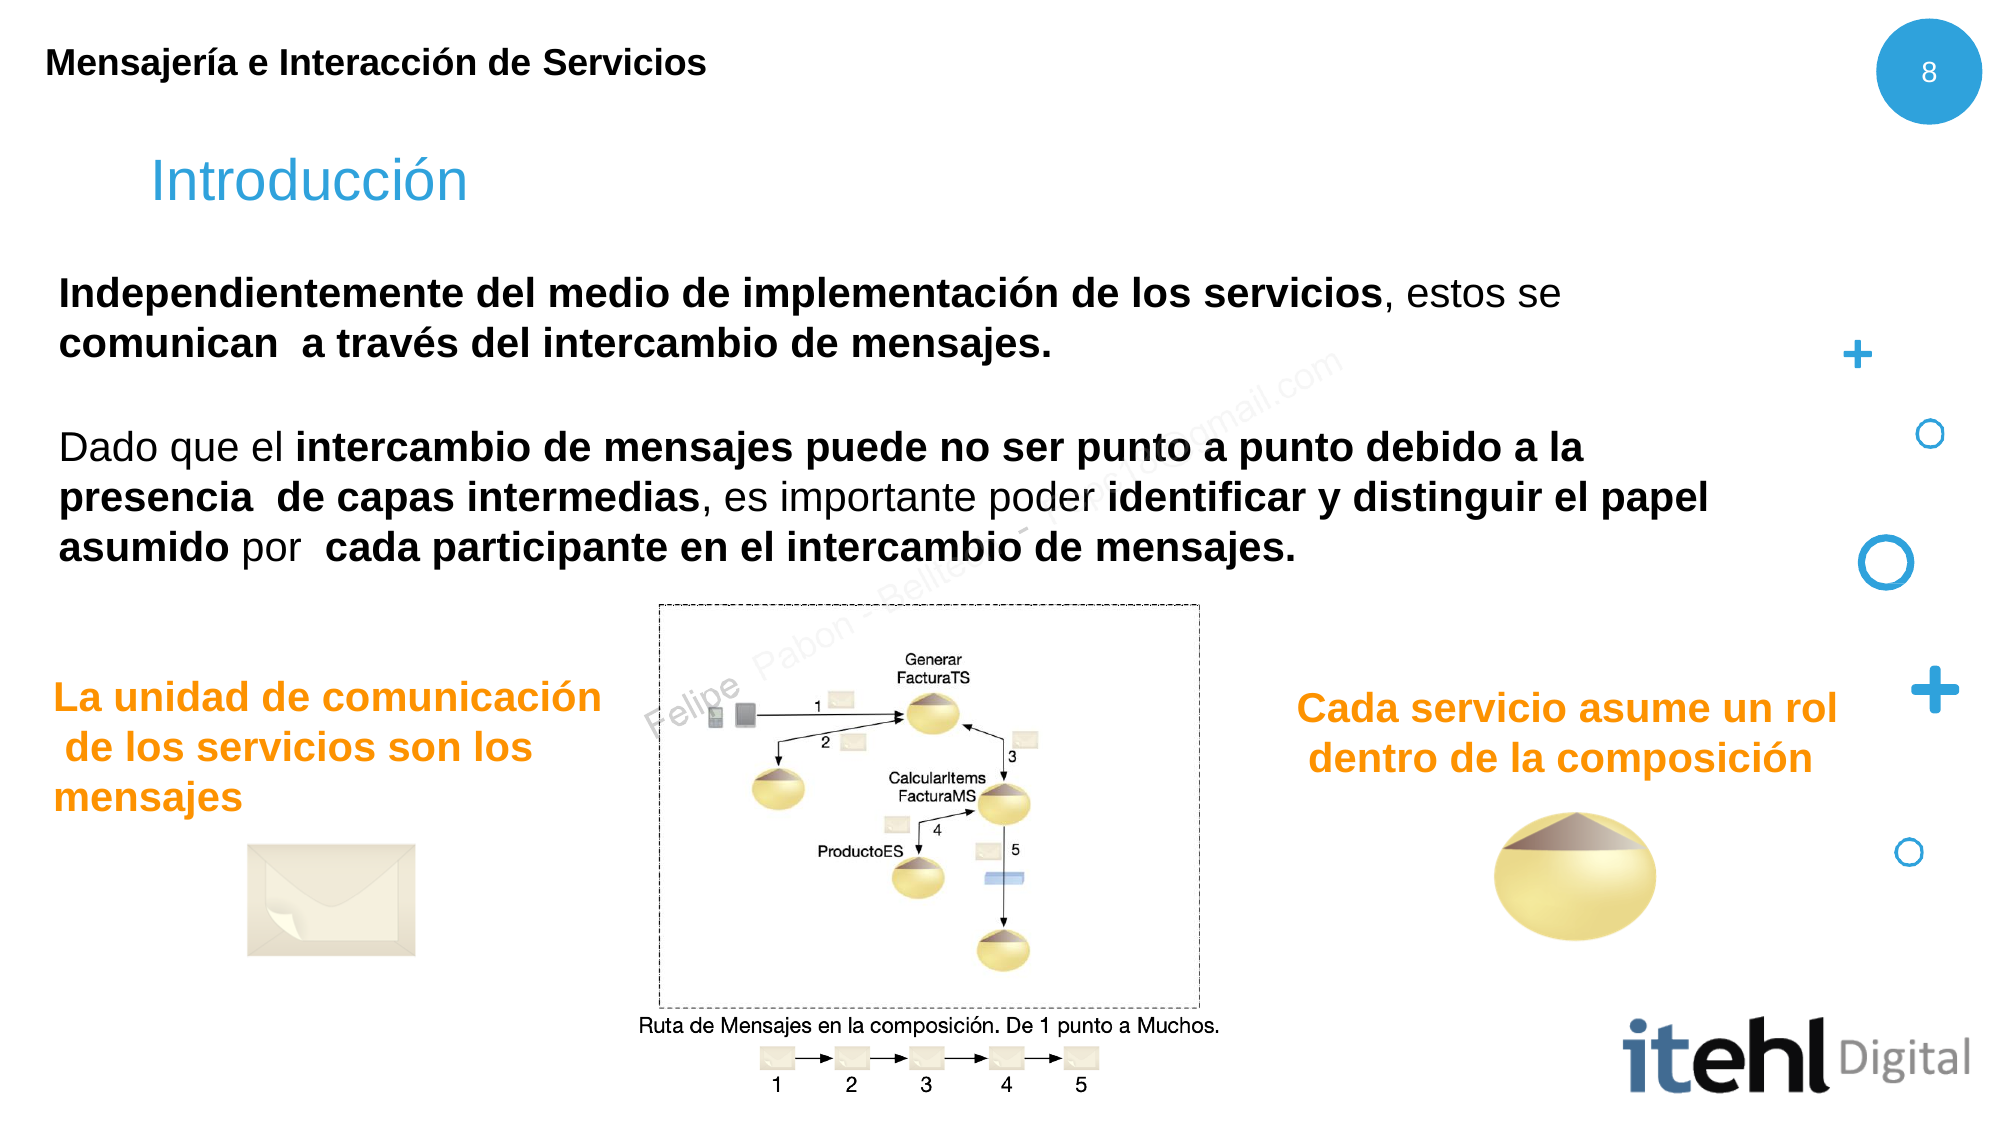

Mensajería e Interacción de Servicios
8
# Introducción
Independientemente del medio de implementación de los servicios, estos se comunican  a través del intercambio de mensajes.

Dado que el intercambio de mensajes puede no ser punto a punto debido a la presencia  de capas intermedias, es importante poder identificar y distinguir el papel asumido por  cada participante en el intercambio de mensajes.

La unidad de comunicación  de los servicios son los  mensajes
Cada servicio asume un rol  dentro de la composición